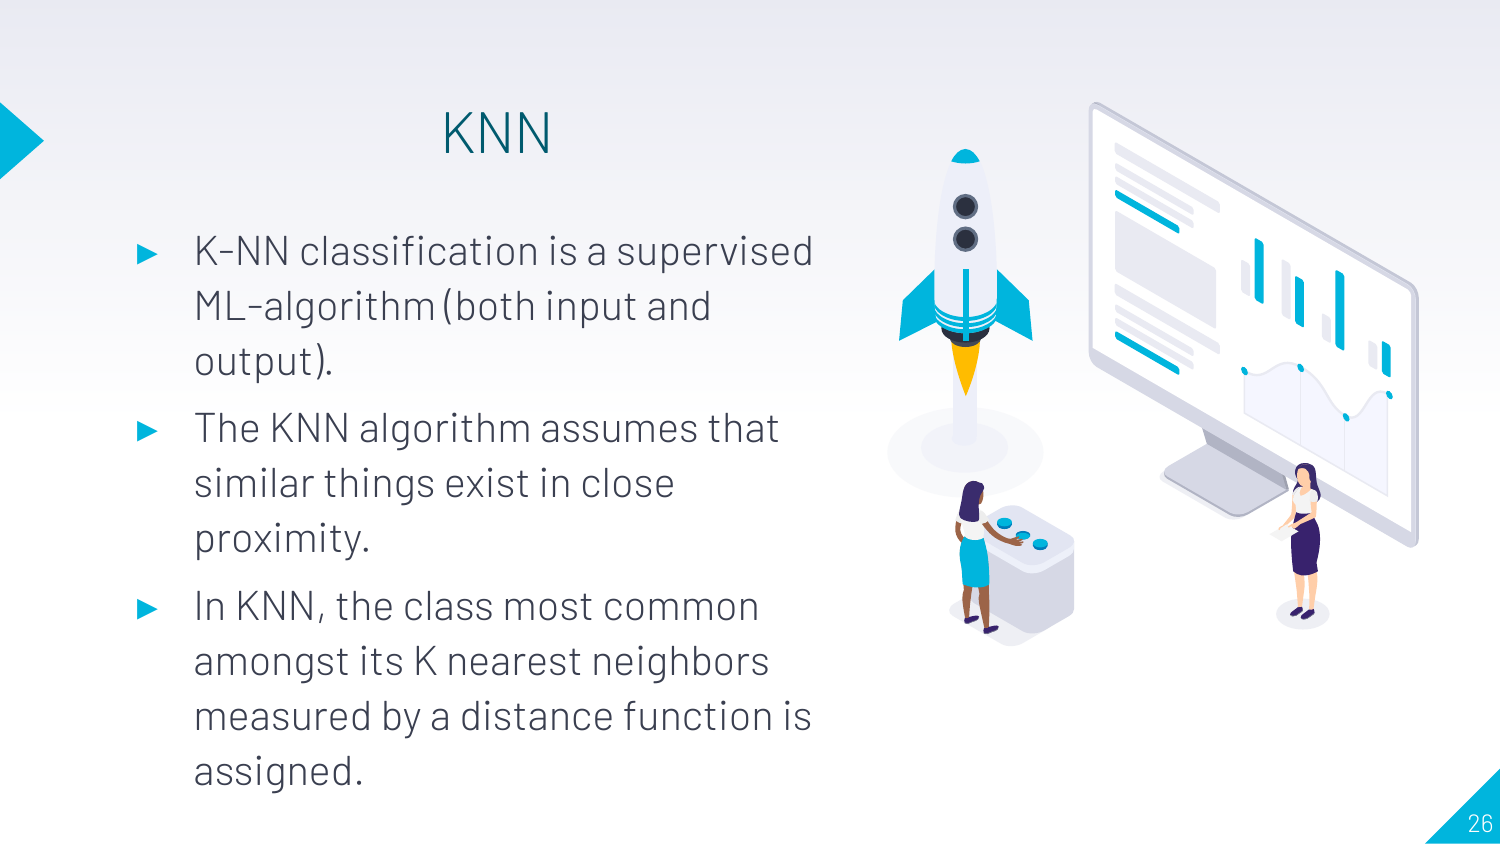

KNN

K-NN classification is a supervised ML-algorithm (both input and output).
The KNN algorithm assumes that similar things exist in close proximity.
In KNN, the class most common amongst its K nearest neighbors measured by a distance function is assigned.

26